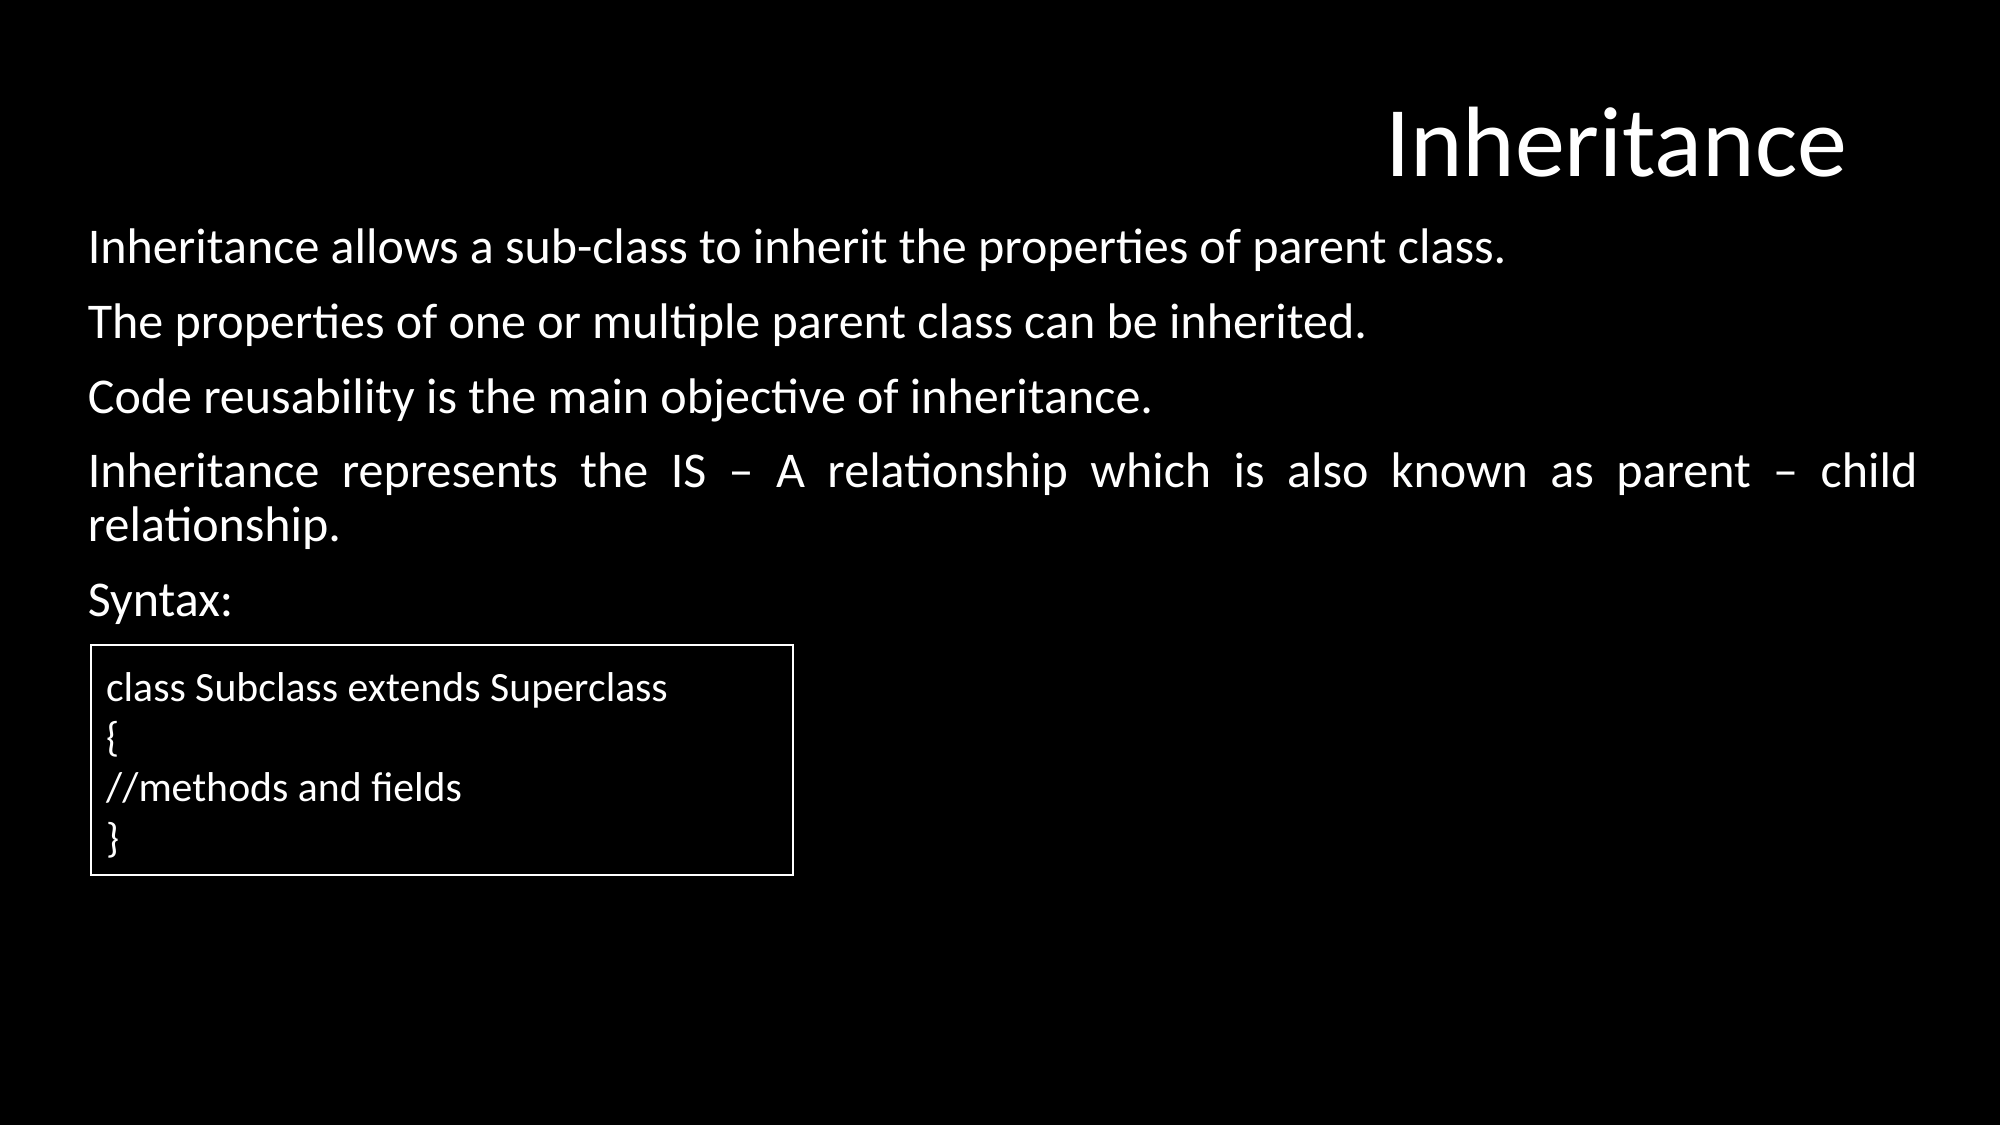

# Inheritance
Inheritance allows a sub-class to inherit the properties of parent class.
The properties of one or multiple parent class can be inherited.
Code reusability is the main objective of inheritance.
Inheritance represents the IS – A relationship which is also known as parent – child relationship.
Syntax:

class Subclass extends Superclass
{
//methods and fields
}